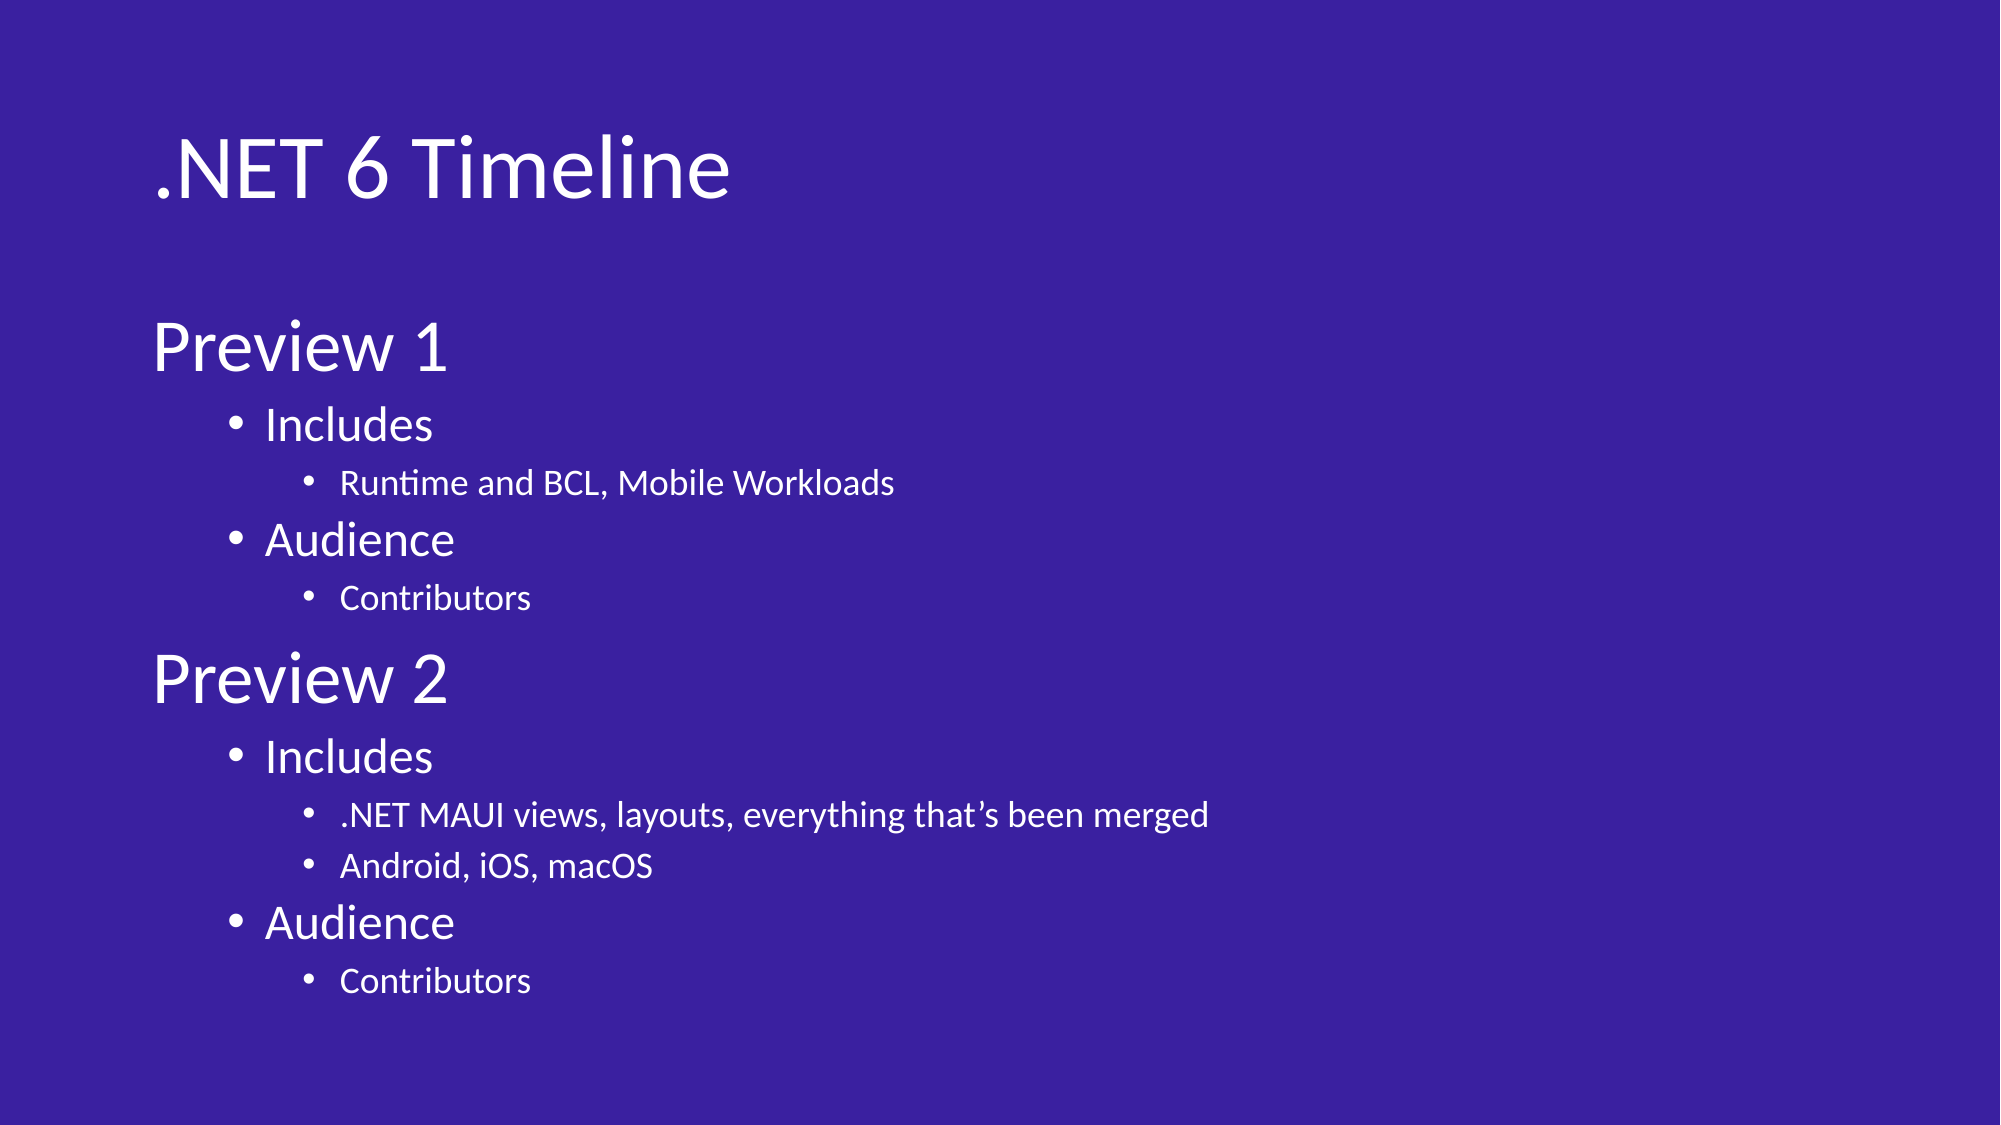

# .NET 6 Timeline
Preview 1
Includes
Runtime and BCL, Mobile Workloads
Audience
Contributors
Preview 2
Includes
.NET MAUI views, layouts, everything that’s been merged
Android, iOS, macOS
Audience
Contributors